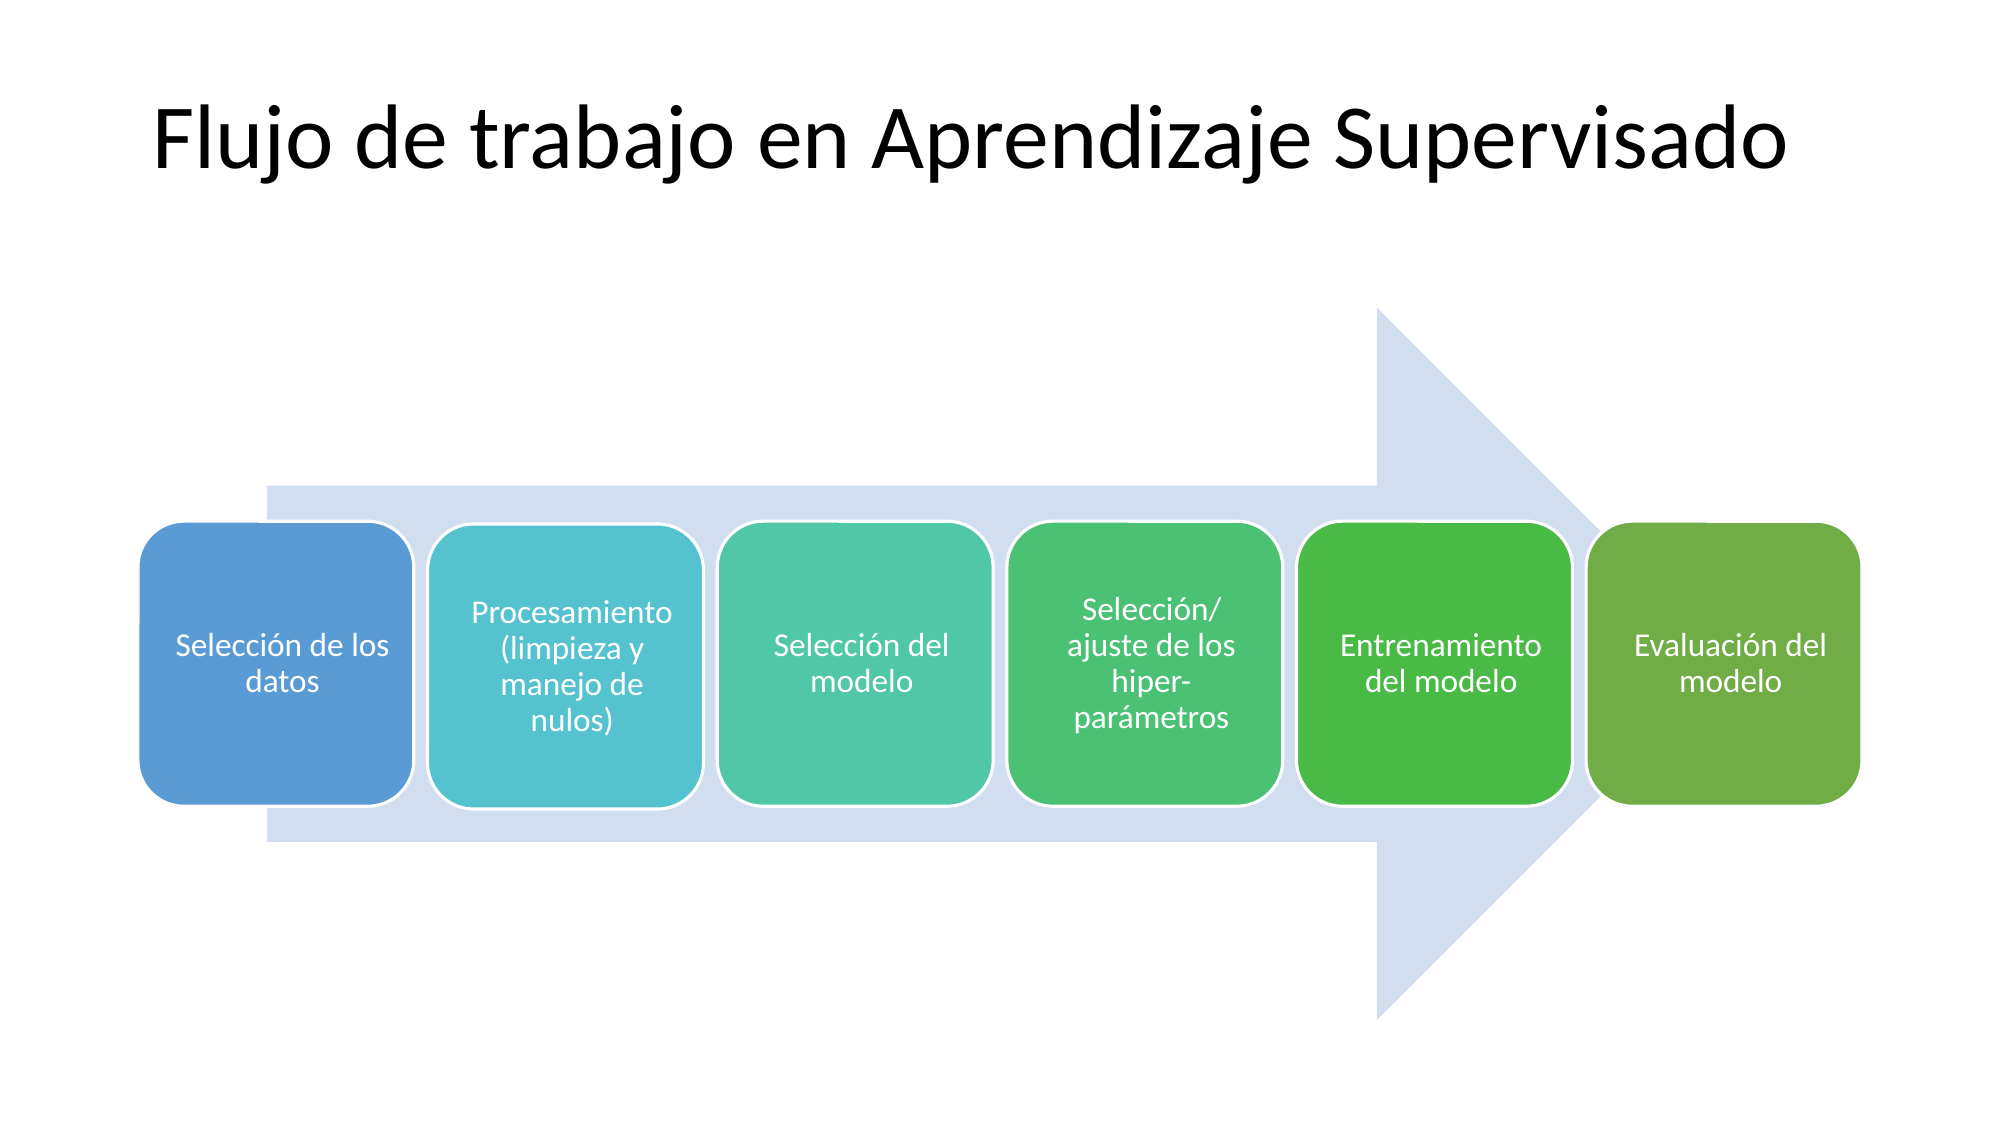

# Flujo de trabajo en Aprendizaje Supervisado
Selección de los datos
Procesamiento (limpieza y manejo de nulos)
Selección del modelo
Selección/ajuste de los hiper-parámetros
Entrenamiento del modelo
Evaluación del modelo